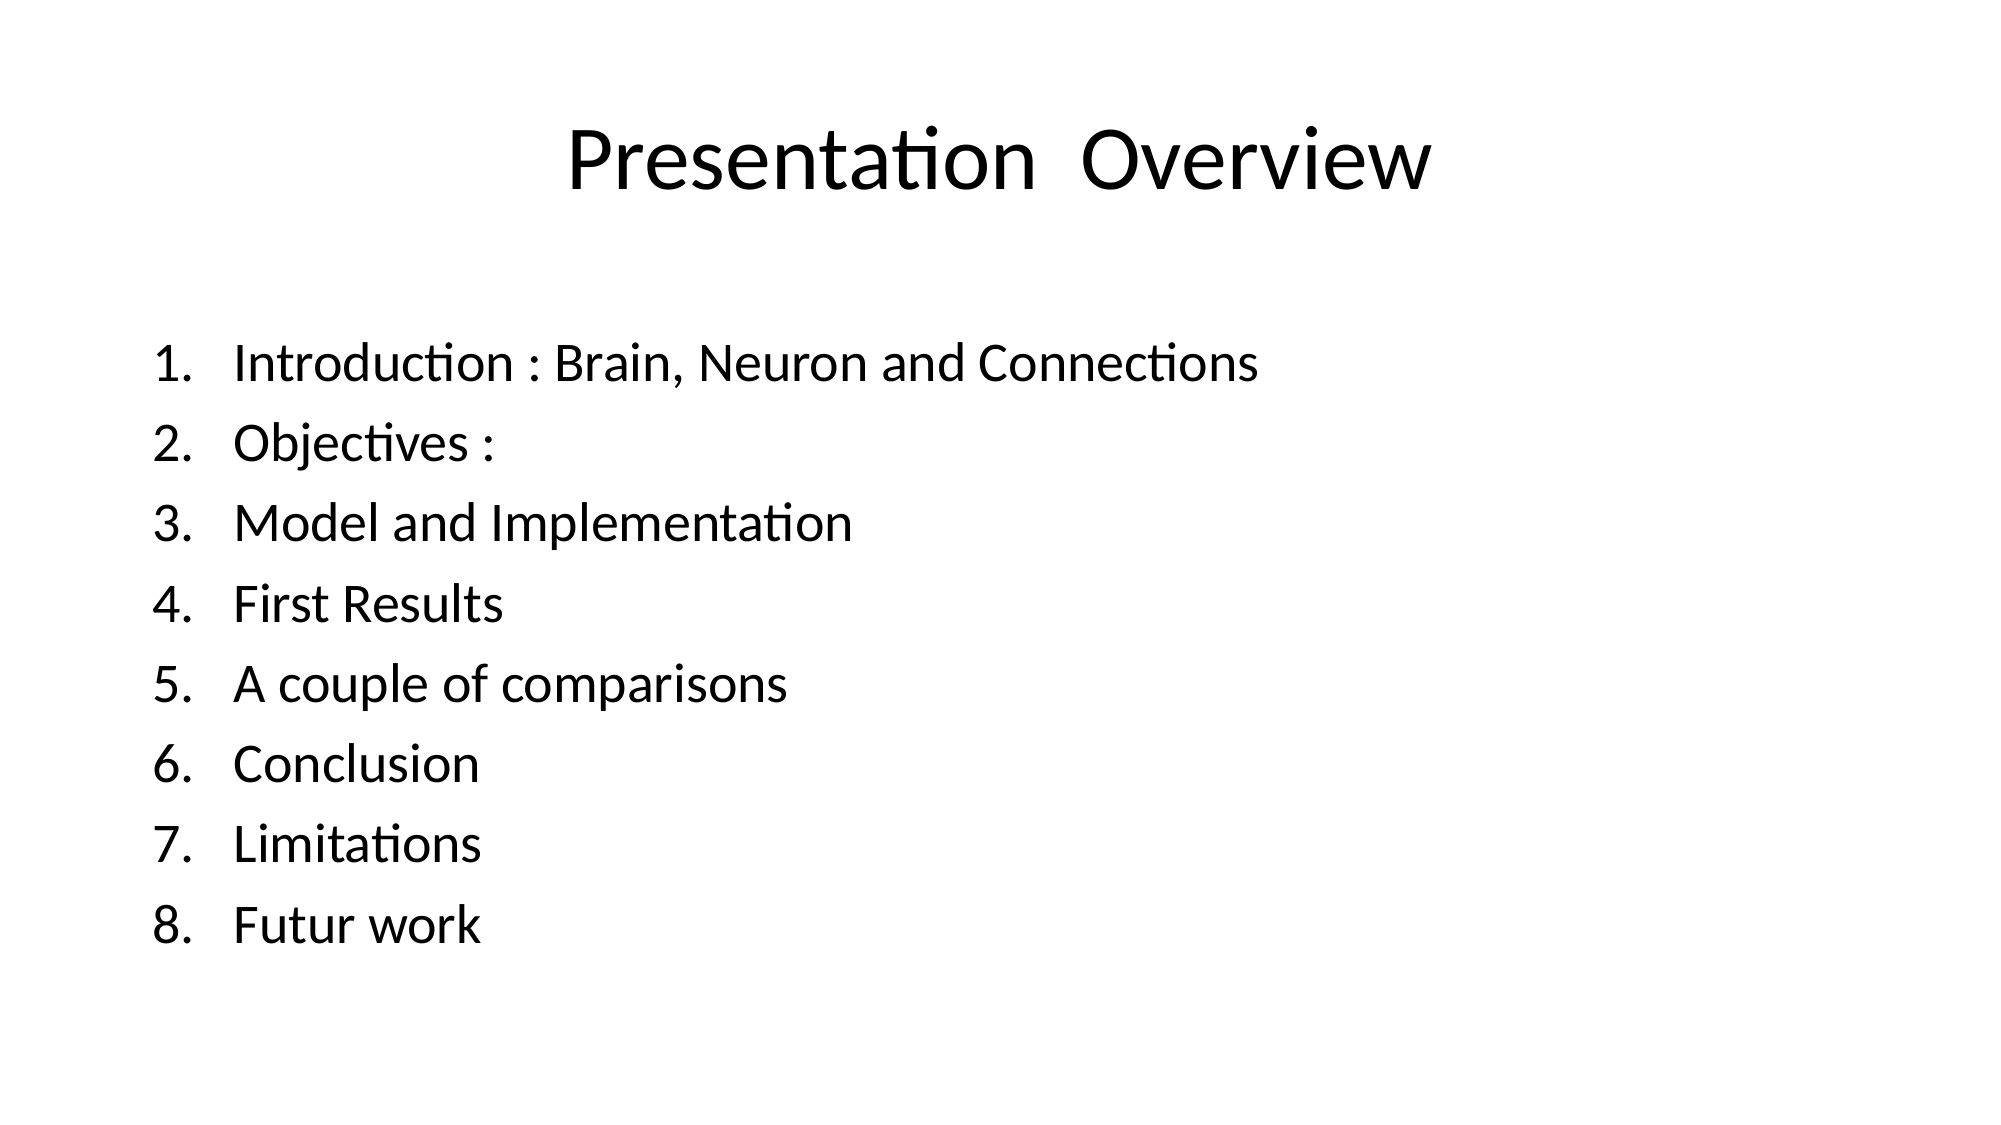

# Presentation  Overview
Introduction : Brain, Neuron and Connections
Objectives :
Model and Implementation
First Results
A couple of comparisons
Conclusion
Limitations
Futur work